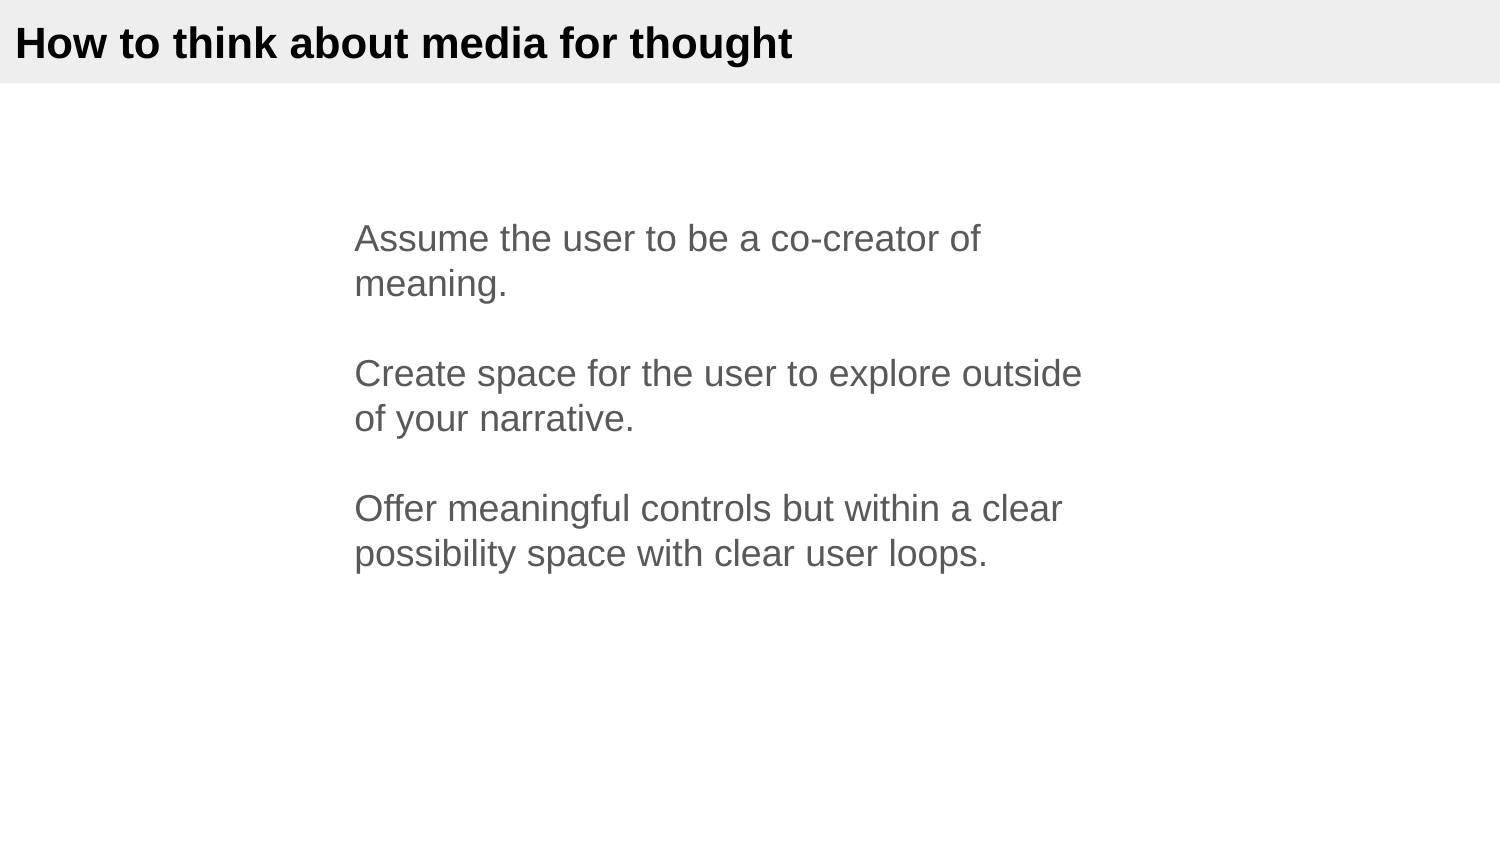

How to think about media for thought

Assume the user to be a co-creator of meaning.

Create space for the user to explore outside of your narrative.

Offer meaningful controls but within a clear possibility space with clear user loops.